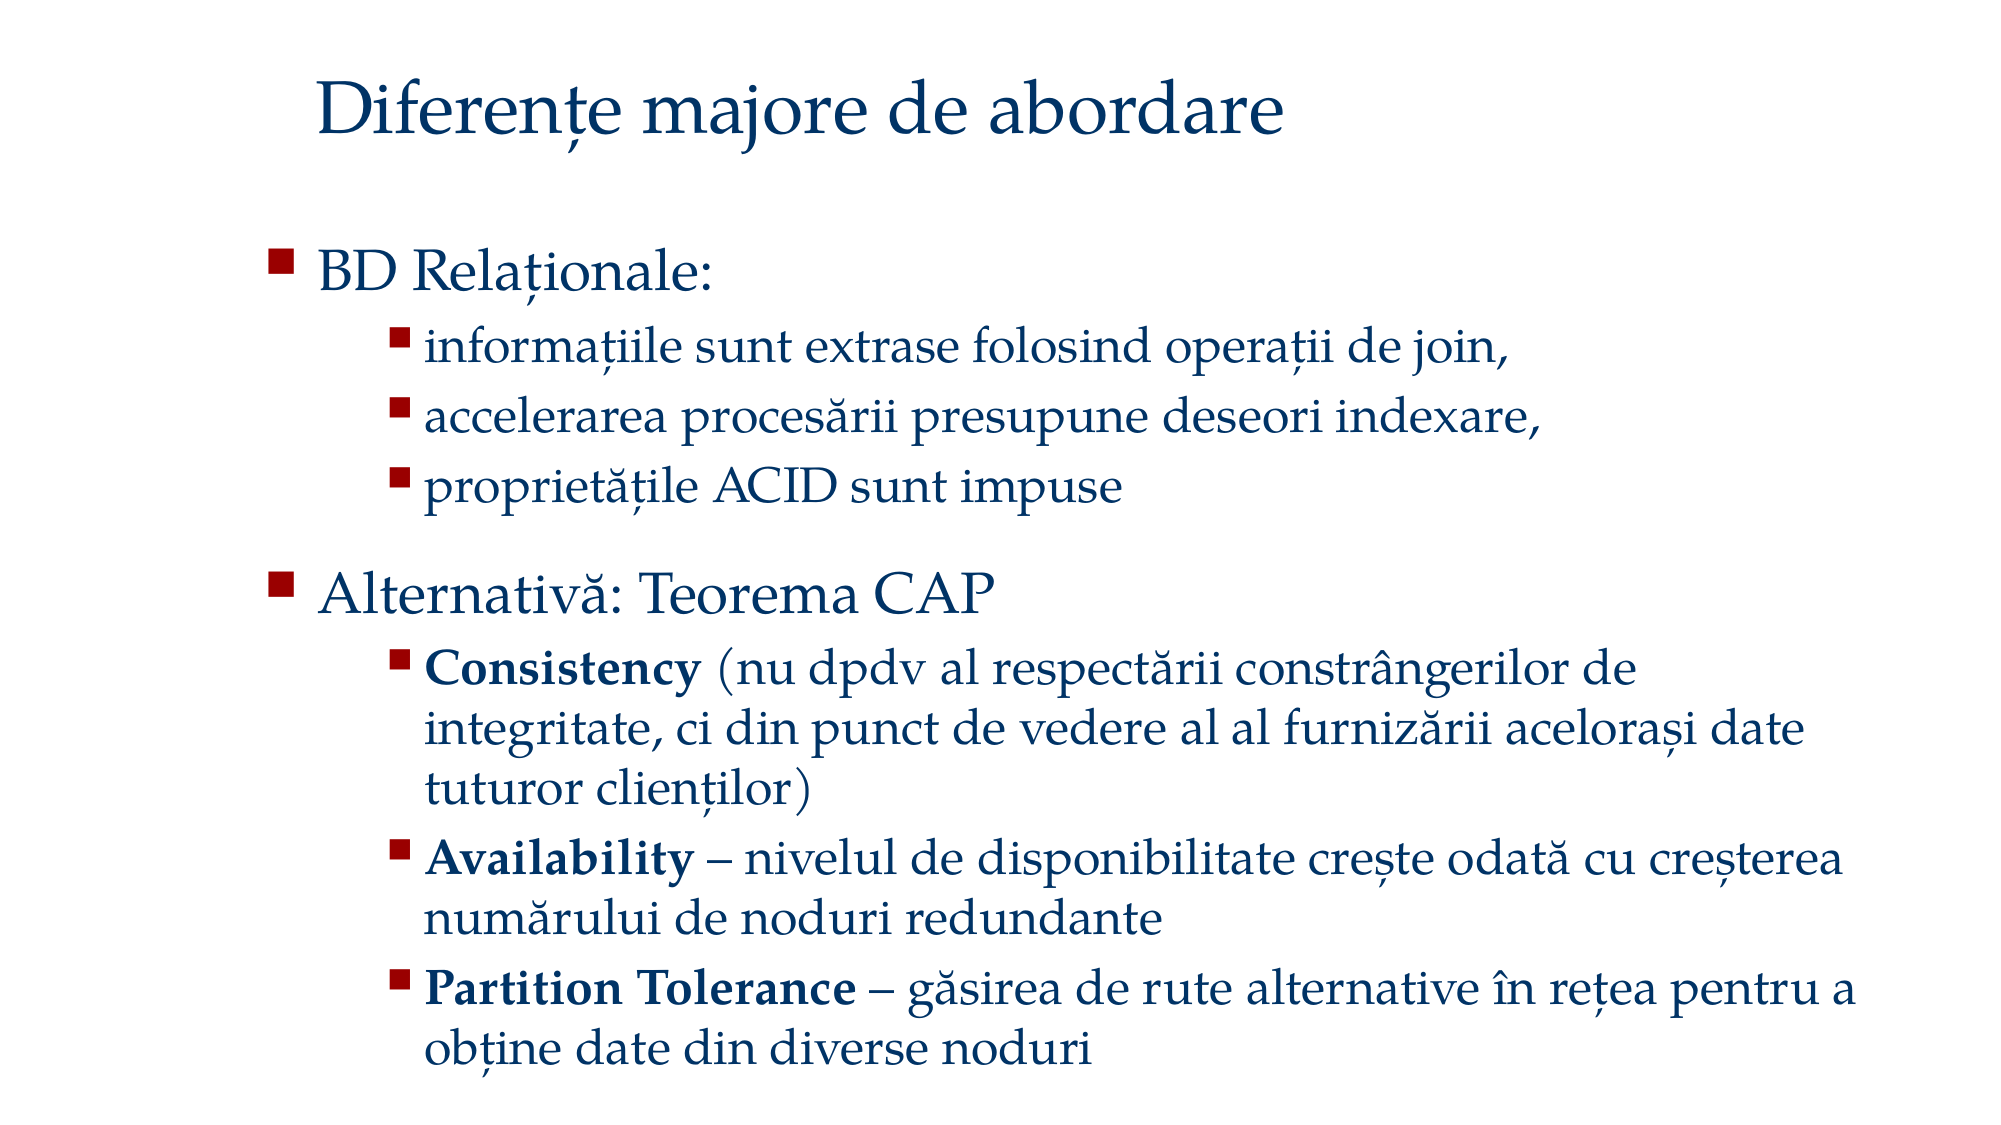

Diferențe majore de abordare
 BD Relaționale:
informațiile sunt extrase folosind operații de join,
accelerarea procesării presupune deseori indexare,
proprietățile ACID sunt impuse

 Alternativă: Teorema CAP
Consistency (nu dpdv al respectării constrângerilor de integritate, ci din punct de vedere al al furnizării acelorași date tuturor clienților)
Availability – nivelul de disponibilitate crește odată cu creșterea numărului de noduri redundante
Partition Tolerance – găsirea de rute alternative în rețea pentru a obține date din diverse noduri